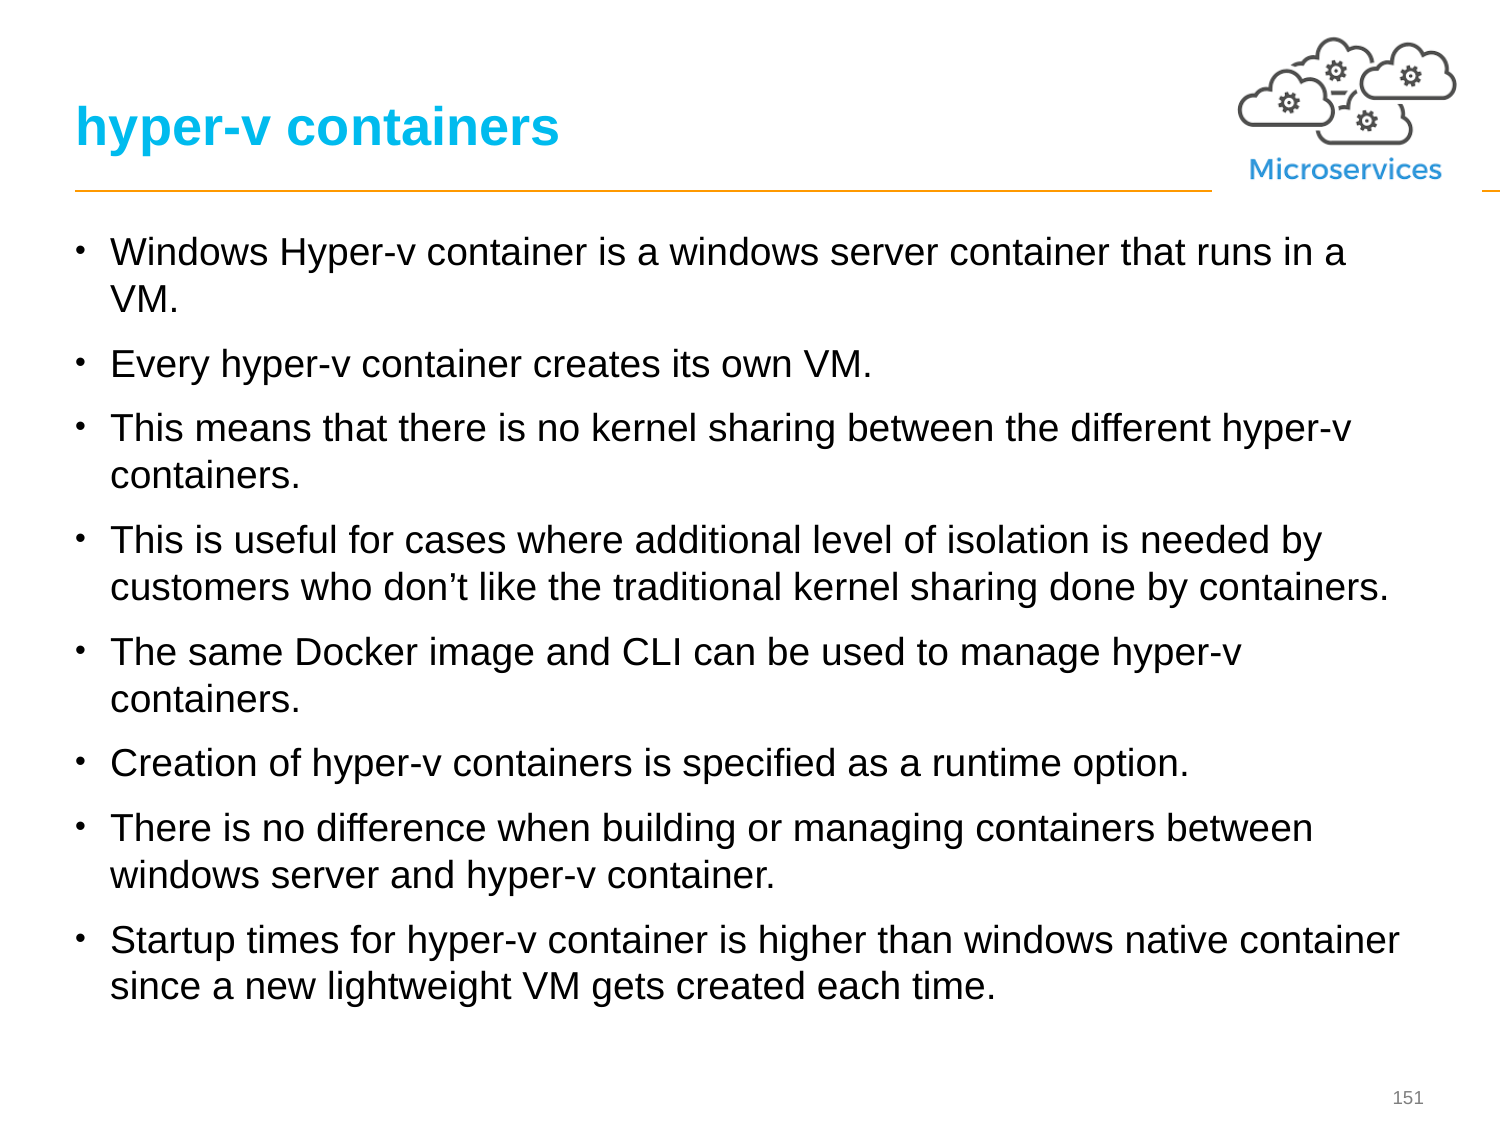

# hyper-v containers
Windows Hyper-v container is a windows server container that runs in a VM.
Every hyper-v container creates its own VM.
This means that there is no kernel sharing between the different hyper-v containers.
This is useful for cases where additional level of isolation is needed by customers who don’t like the traditional kernel sharing done by containers.
The same Docker image and CLI can be used to manage hyper-v containers.
Creation of hyper-v containers is specified as a runtime option.
There is no difference when building or managing containers between windows server and hyper-v container.
Startup times for hyper-v container is higher than windows native container since a new lightweight VM gets created each time.